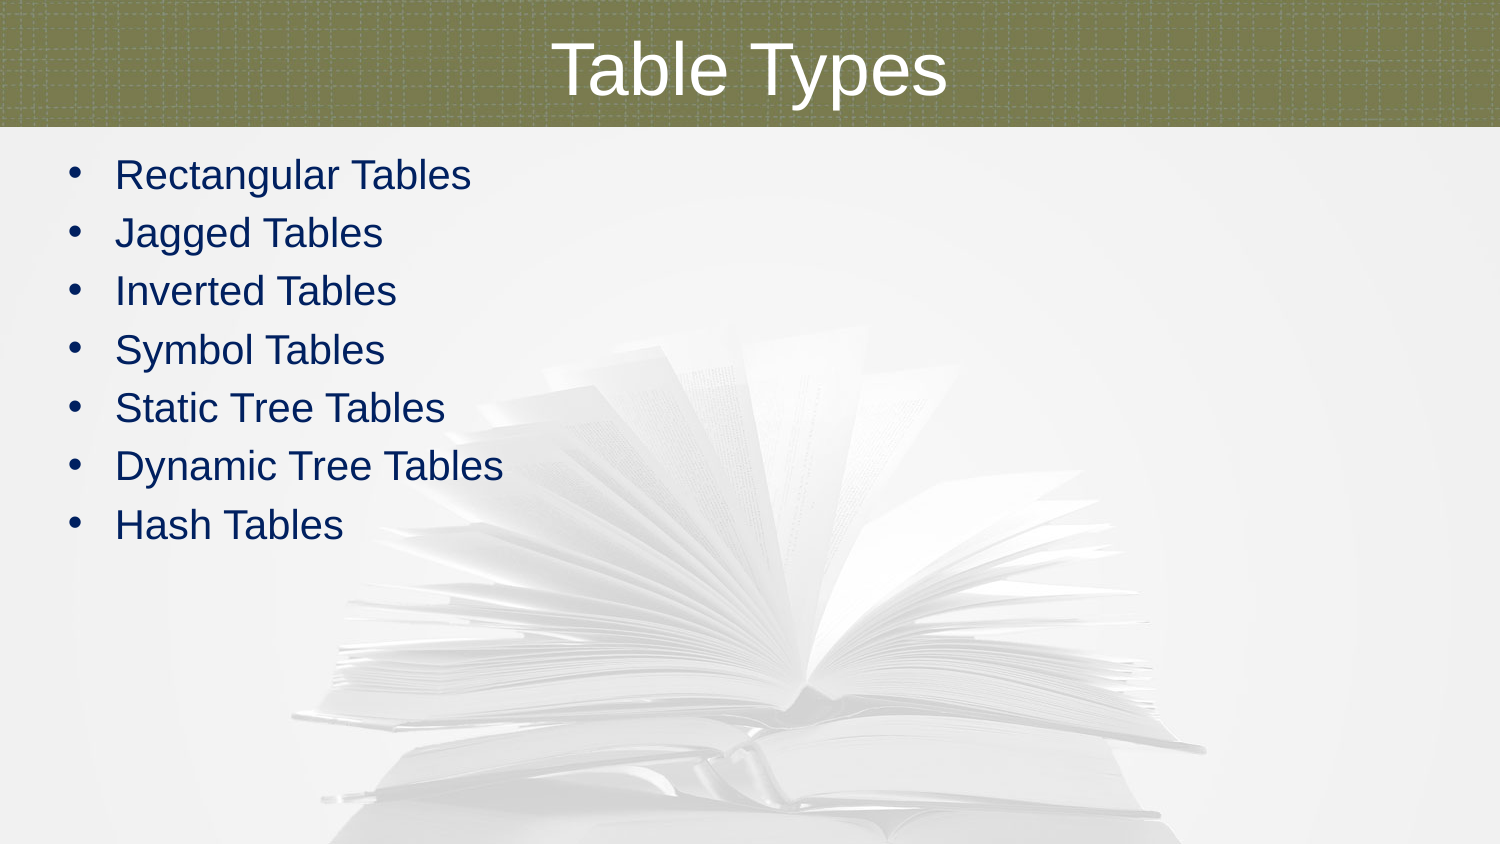

Table Types
Rectangular Tables
Jagged Tables
Inverted Tables
Symbol Tables
Static Tree Tables
Dynamic Tree Tables
Hash Tables